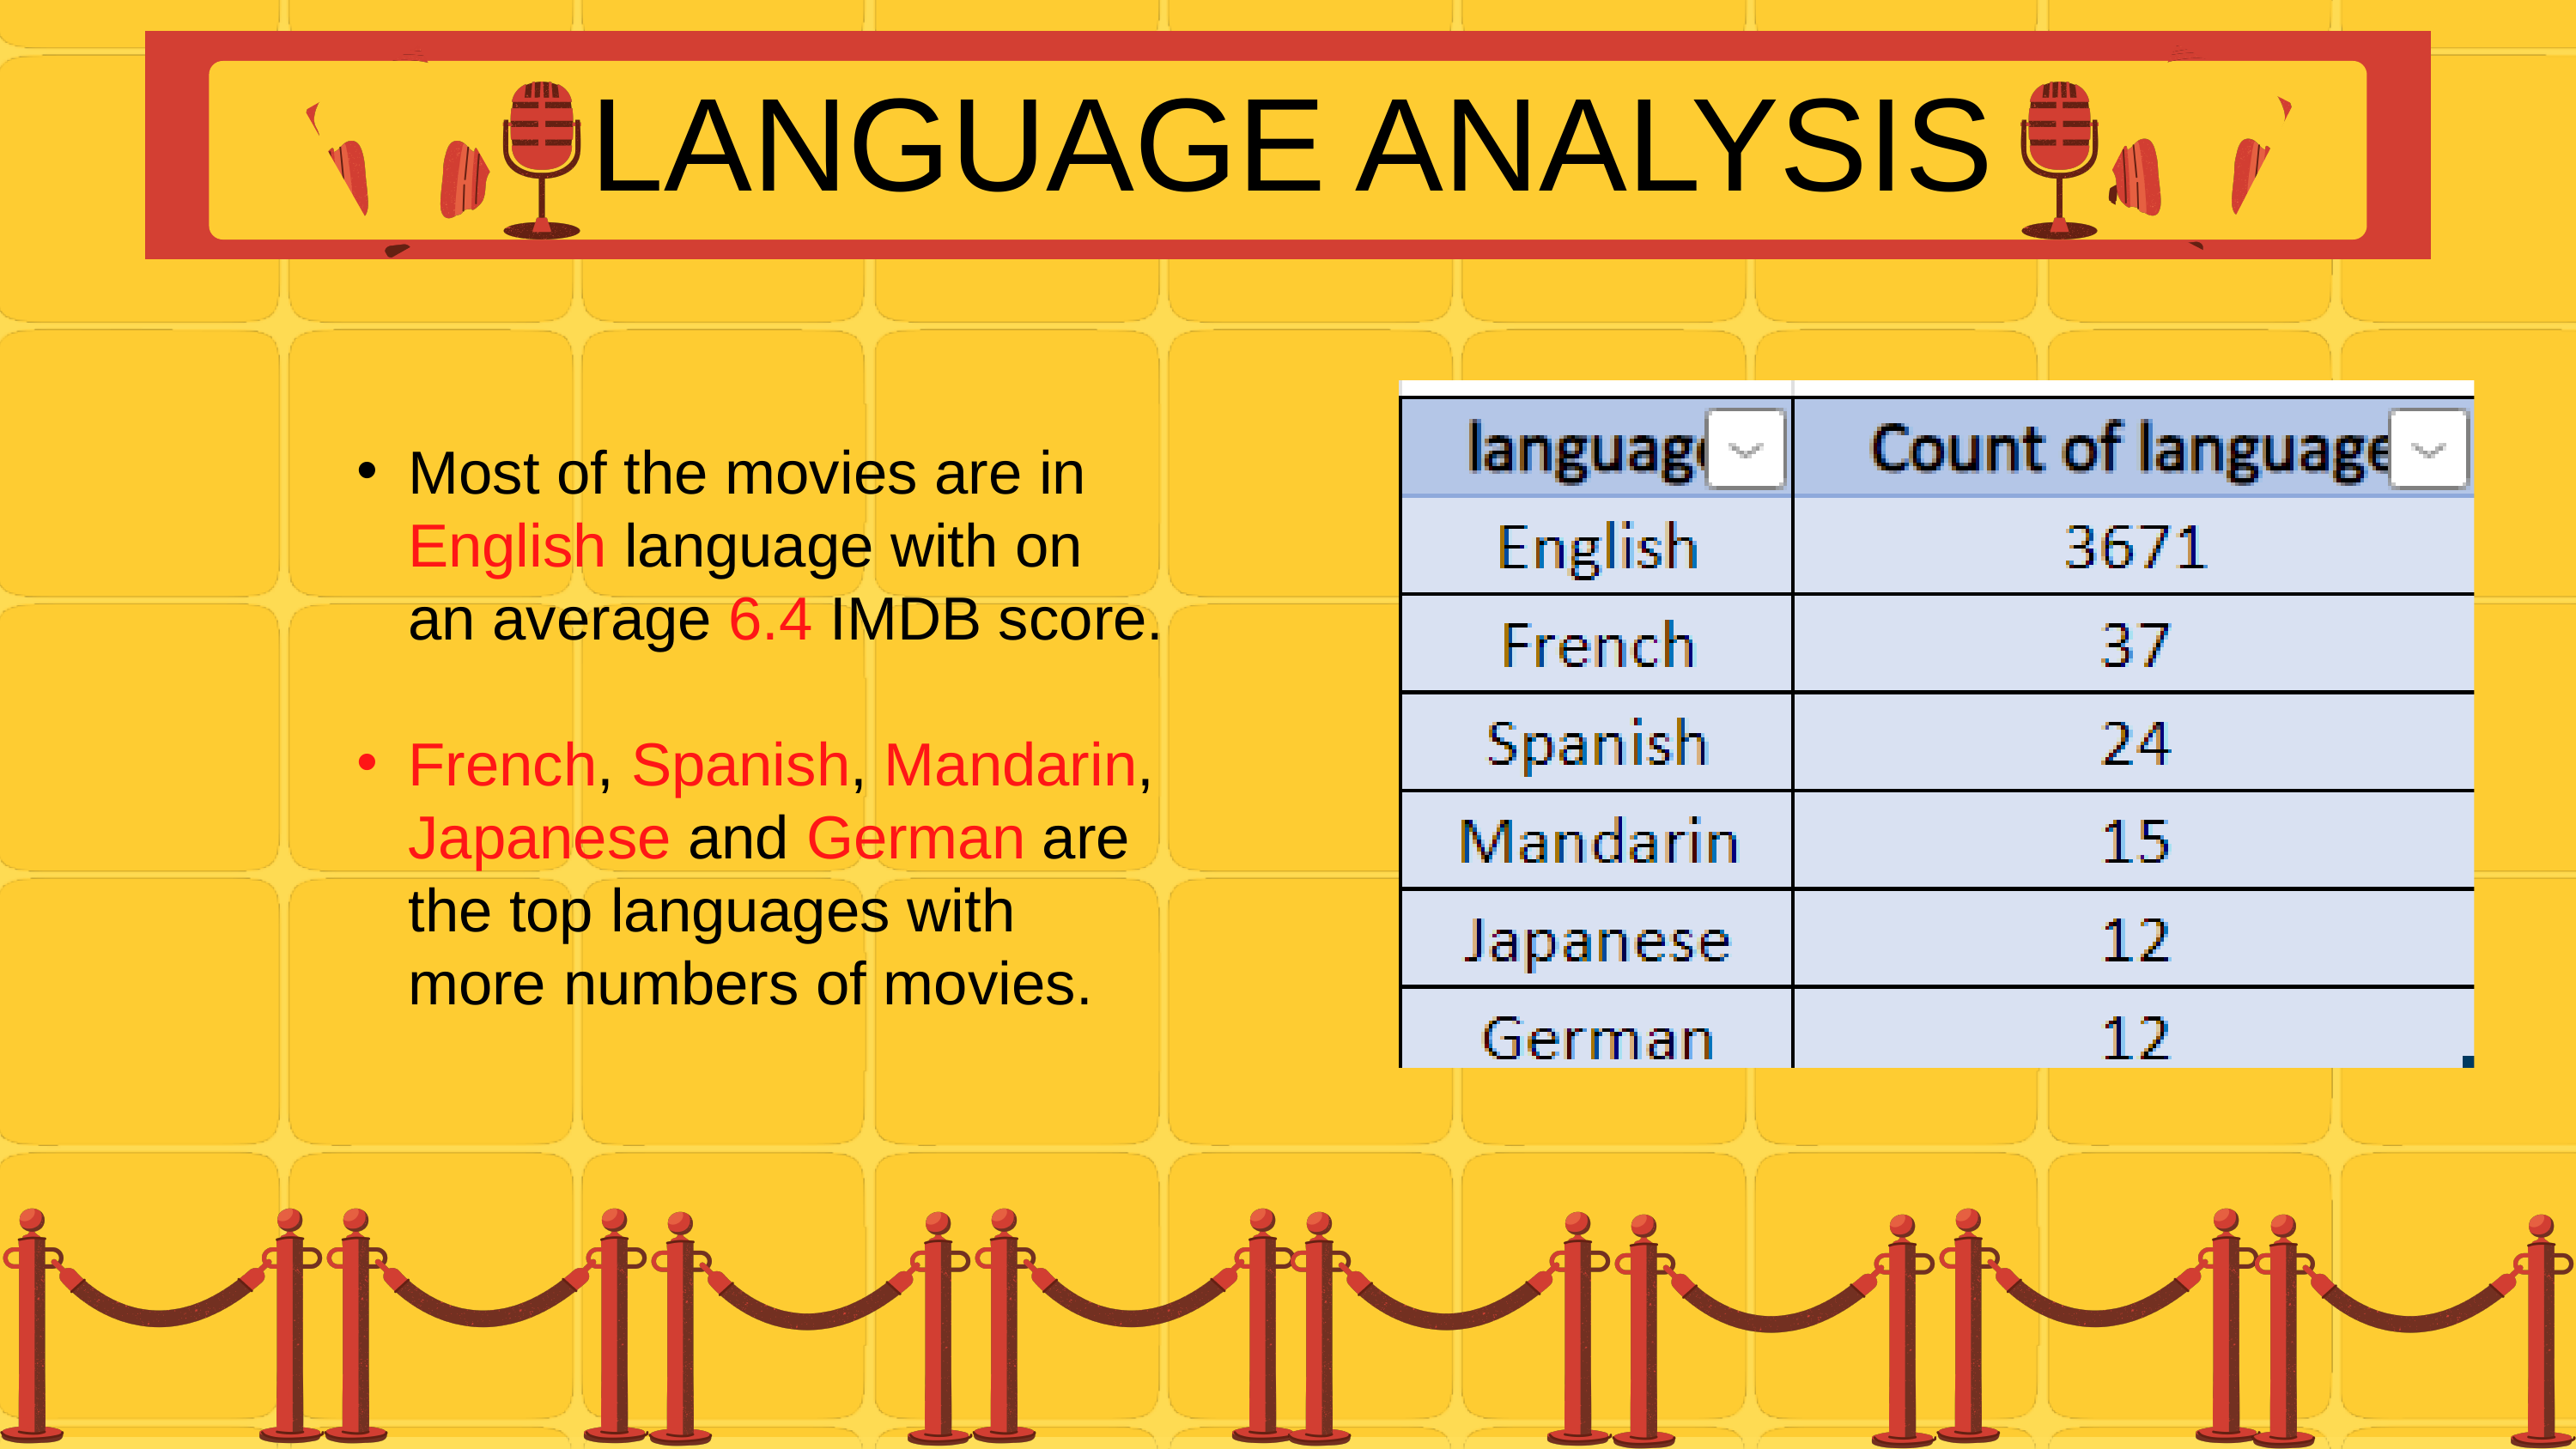

LANGUAGE ANALYSIS

Most of the movies are in English language with on an average 6.4 IMDB score.

French, Spanish, Mandarin, Japanese and German are the top languages with more numbers of movies.